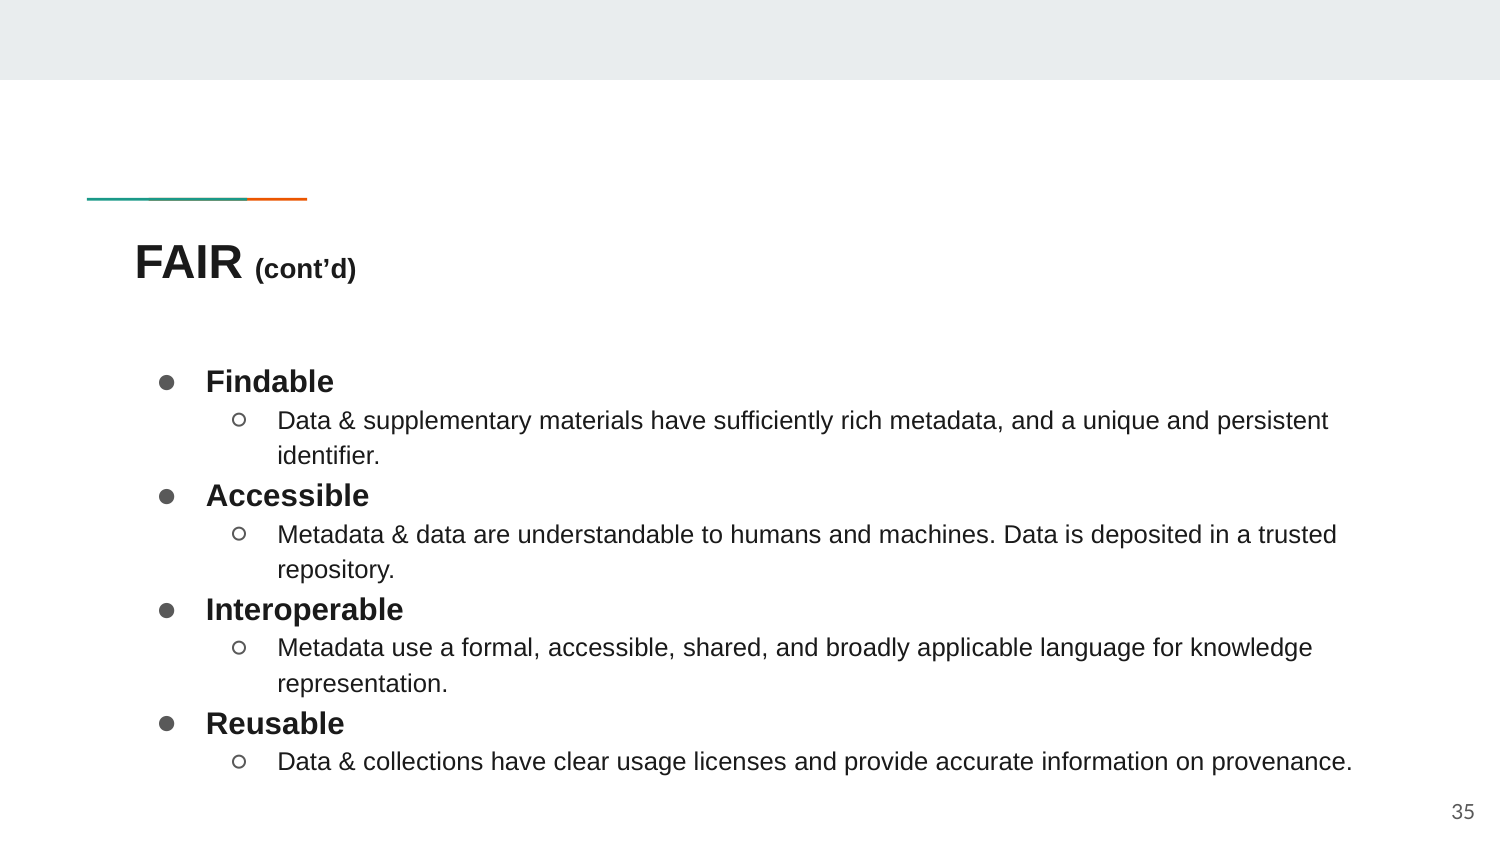

# FAIR (cont’d)
Findable
Data & supplementary materials have sufficiently rich metadata, and a unique and persistent identifier.
Accessible
Metadata & data are understandable to humans and machines. Data is deposited in a trusted repository.
Interoperable
Metadata use a formal, accessible, shared, and broadly applicable language for knowledge representation.
Reusable
Data & collections have clear usage licenses and provide accurate information on provenance.

35